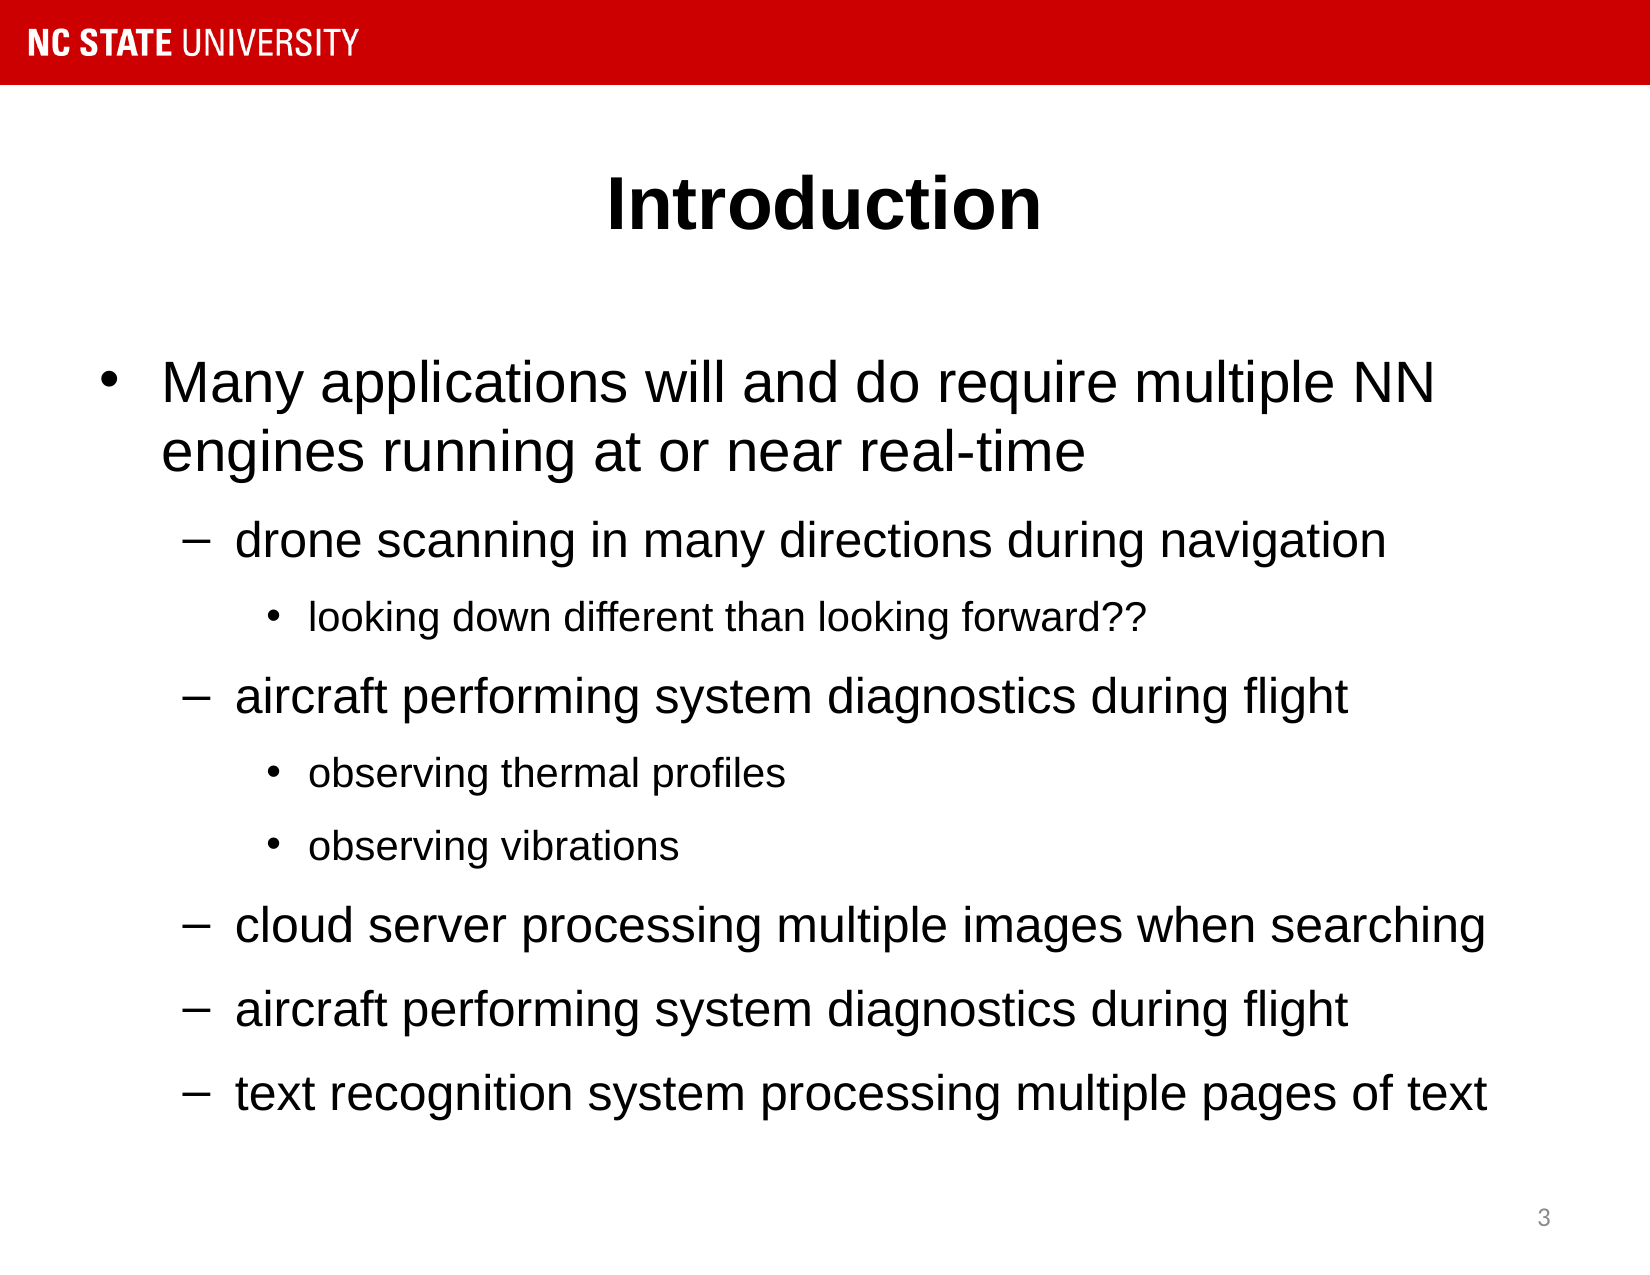

# Introduction
Many applications will and do require multiple NN engines running at or near real-time
drone scanning in many directions during navigation
looking down different than looking forward??
aircraft performing system diagnostics during flight
observing thermal profiles
observing vibrations
cloud server processing multiple images when searching
aircraft performing system diagnostics during flight
text recognition system processing multiple pages of text
3